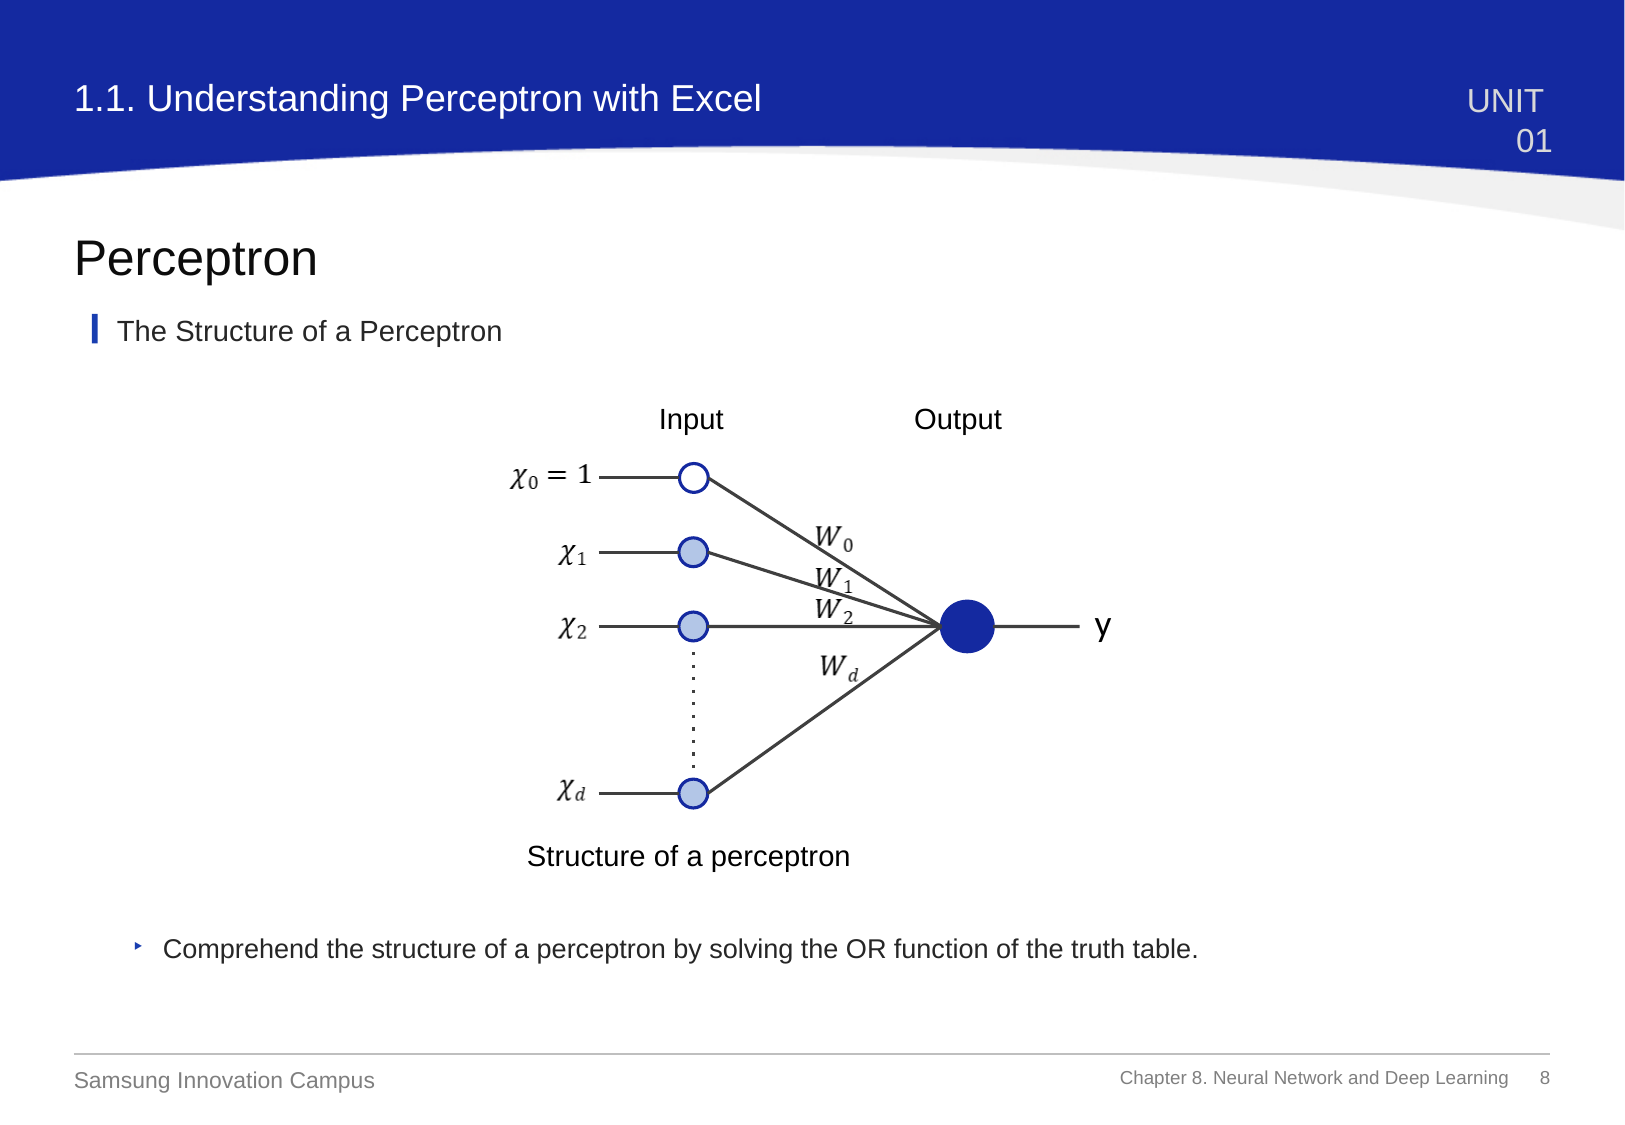

1.1. Understanding Perceptron with Excel
UNIT  01
Perceptron
The Structure of a Perceptron

Output
Input

y

Structure of a perceptron
Comprehend the structure of a perceptron by solving the OR function of the truth table.